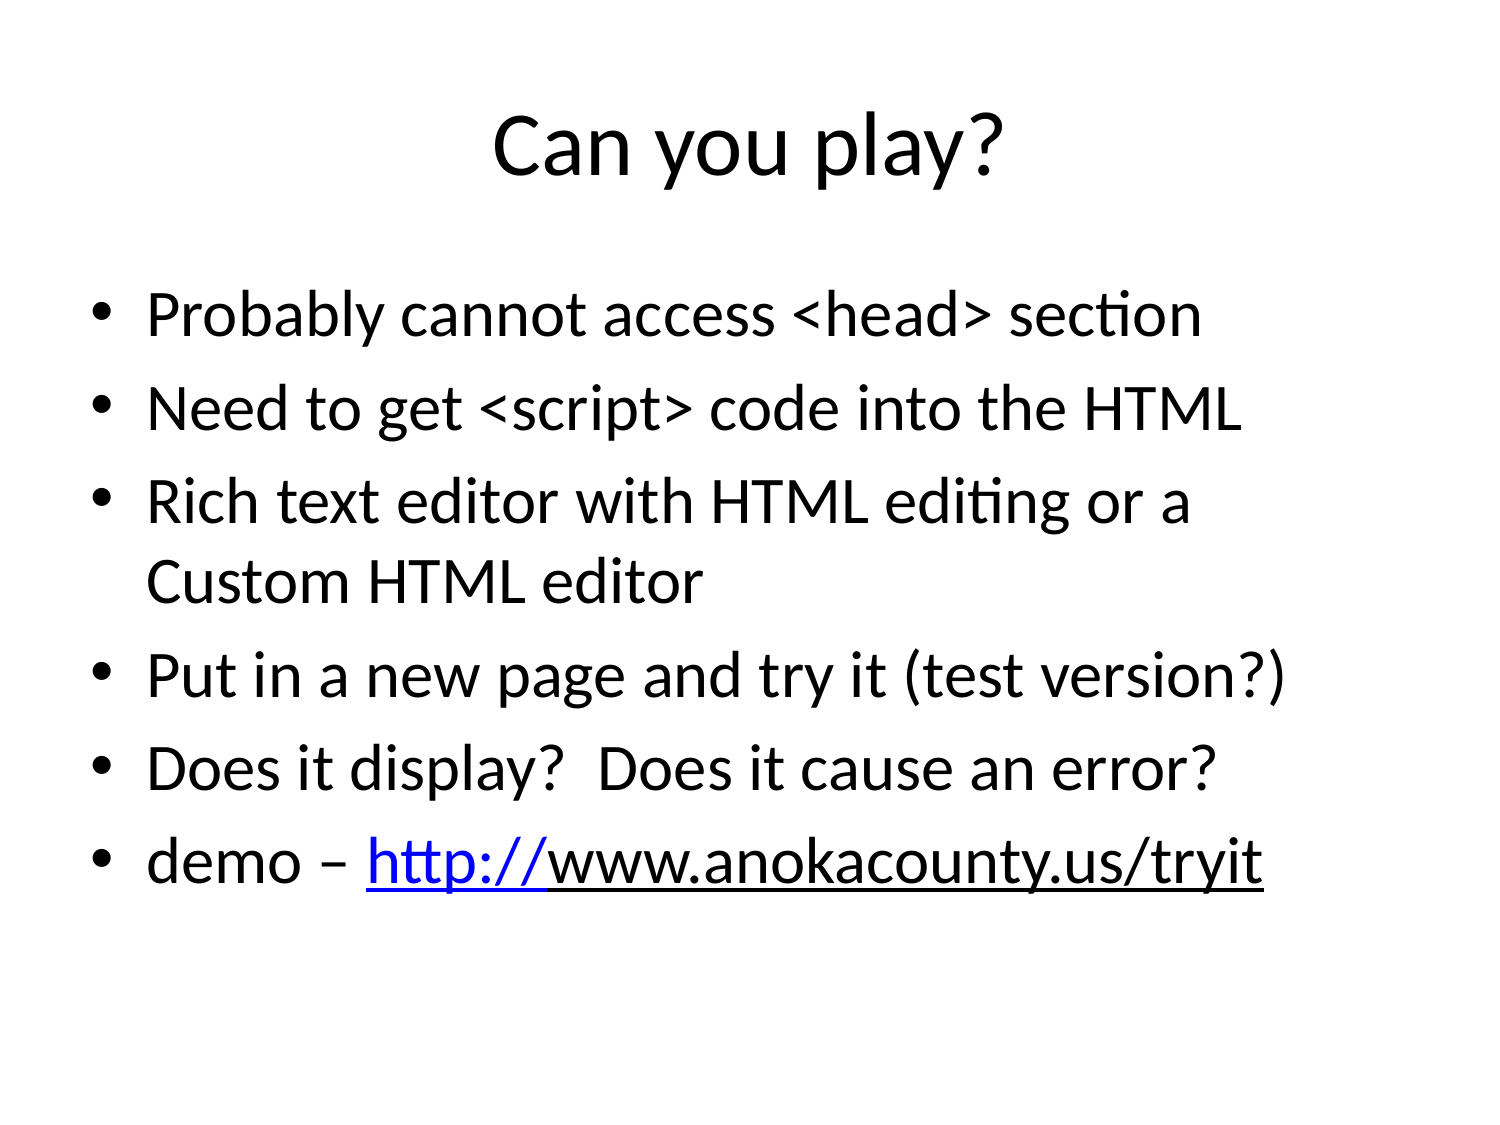

# Can you play?
Probably cannot access <head> section
Need to get <script> code into the HTML
Rich text editor with HTML editing or a Custom HTML editor
Put in a new page and try it (test version?)
Does it display?  Does it cause an error?
demo – http://www.anokacounty.us/tryit